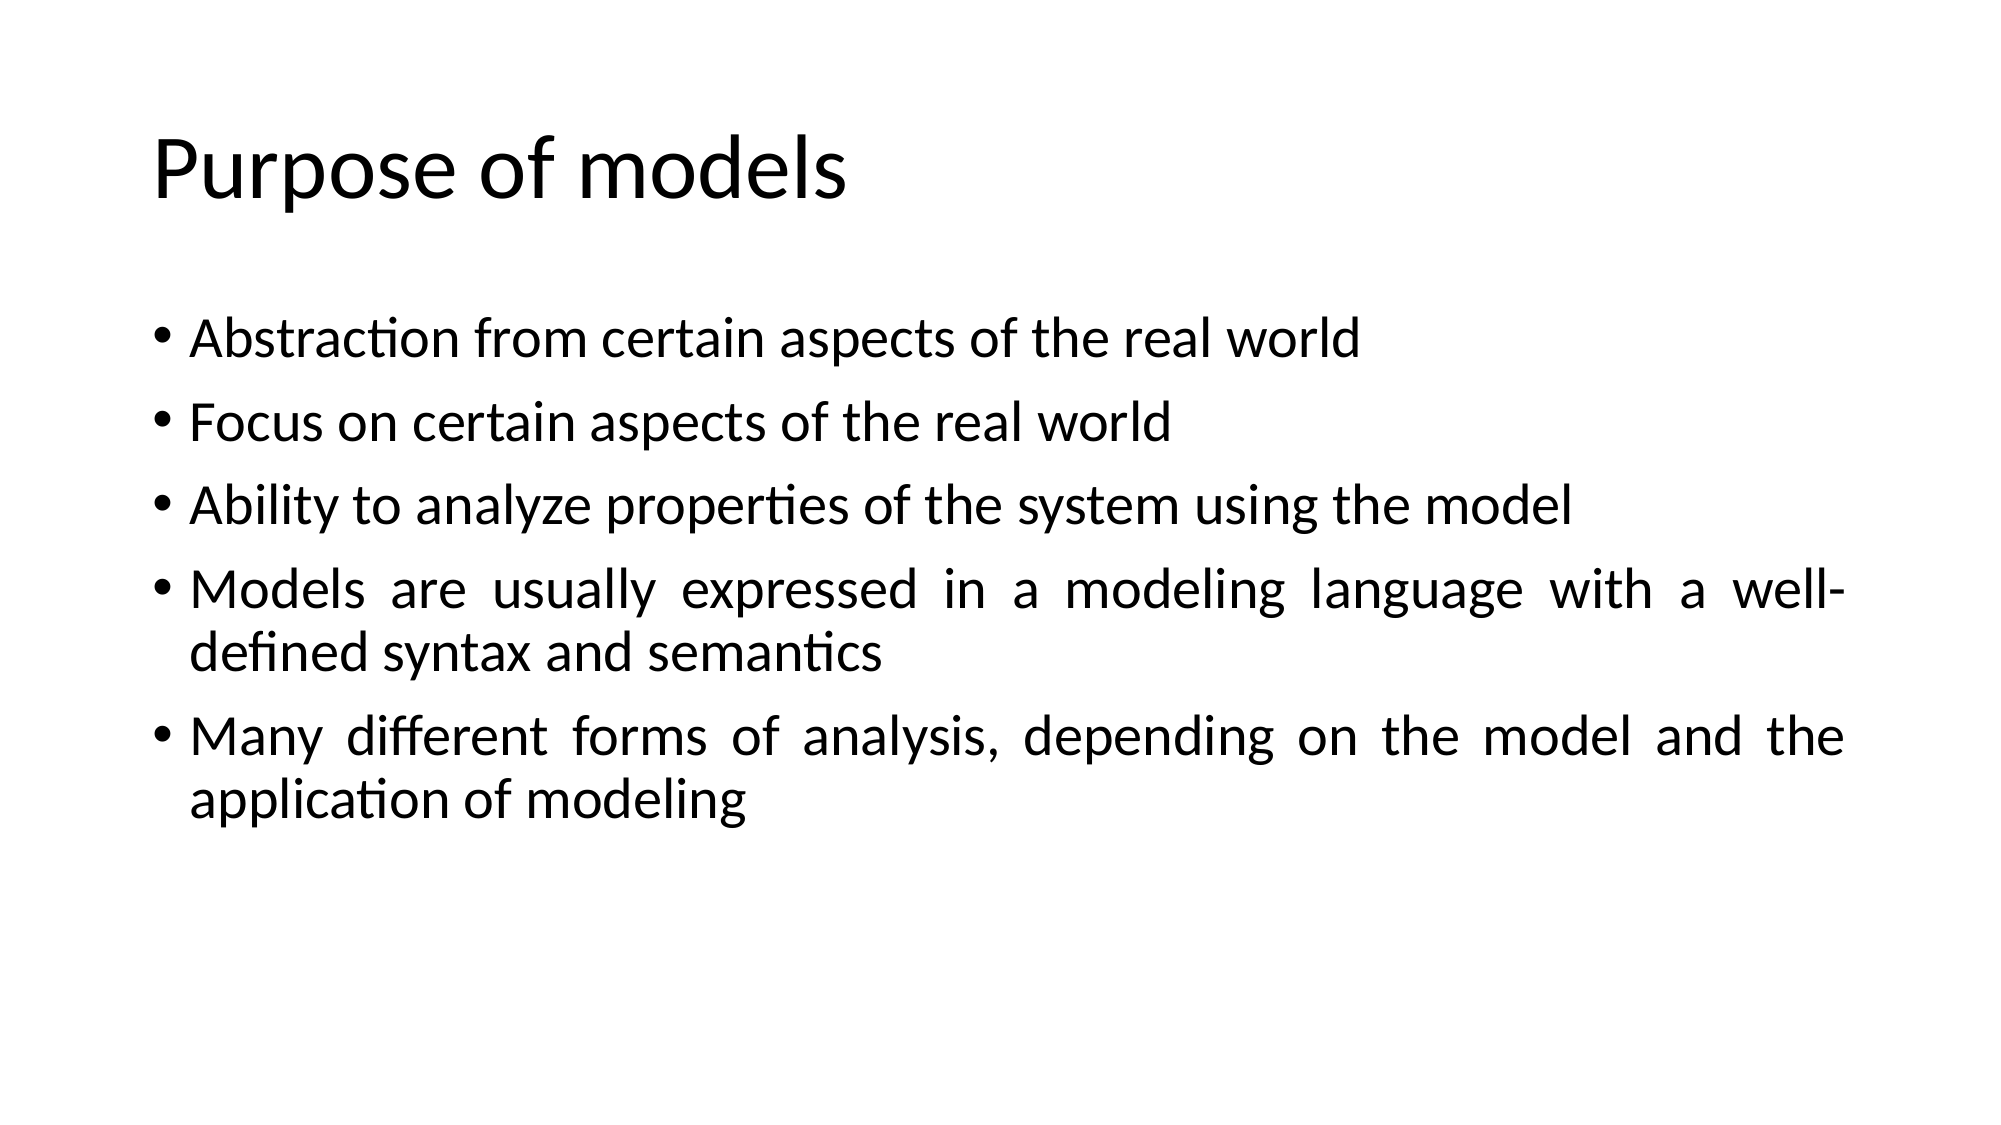

# Purpose of models
Abstraction from certain aspects of the real world
Focus on certain aspects of the real world
Ability to analyze properties of the system using the model
Models are usually expressed in a modeling language with a well-defined syntax and semantics
Many different forms of analysis, depending on the model and the application of modeling